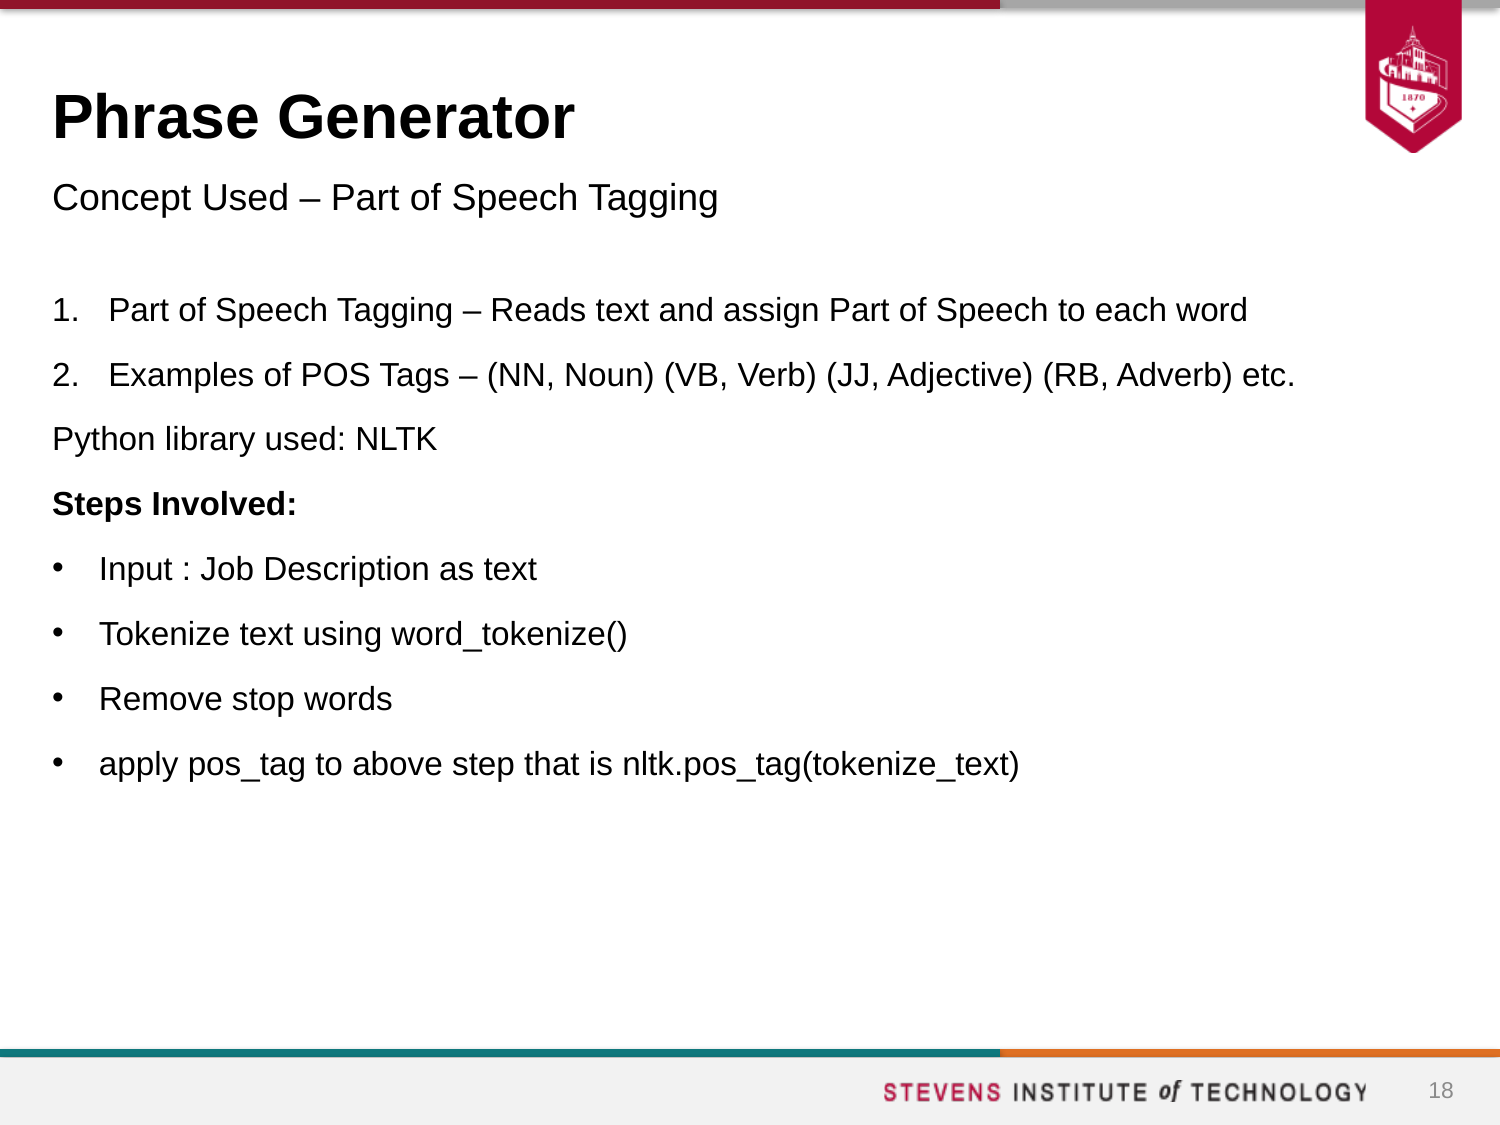

# Phrase Generator
Concept Used – Part of Speech Tagging
Part of Speech Tagging – Reads text and assign Part of Speech to each word
Examples of POS Tags – (NN, Noun) (VB, Verb) (JJ, Adjective) (RB, Adverb) etc.
Python library used: NLTK
Steps Involved:
Input : Job Description as text
Tokenize text using word_tokenize()
Remove stop words
apply pos_tag to above step that is nltk.pos_tag(tokenize_text)

18